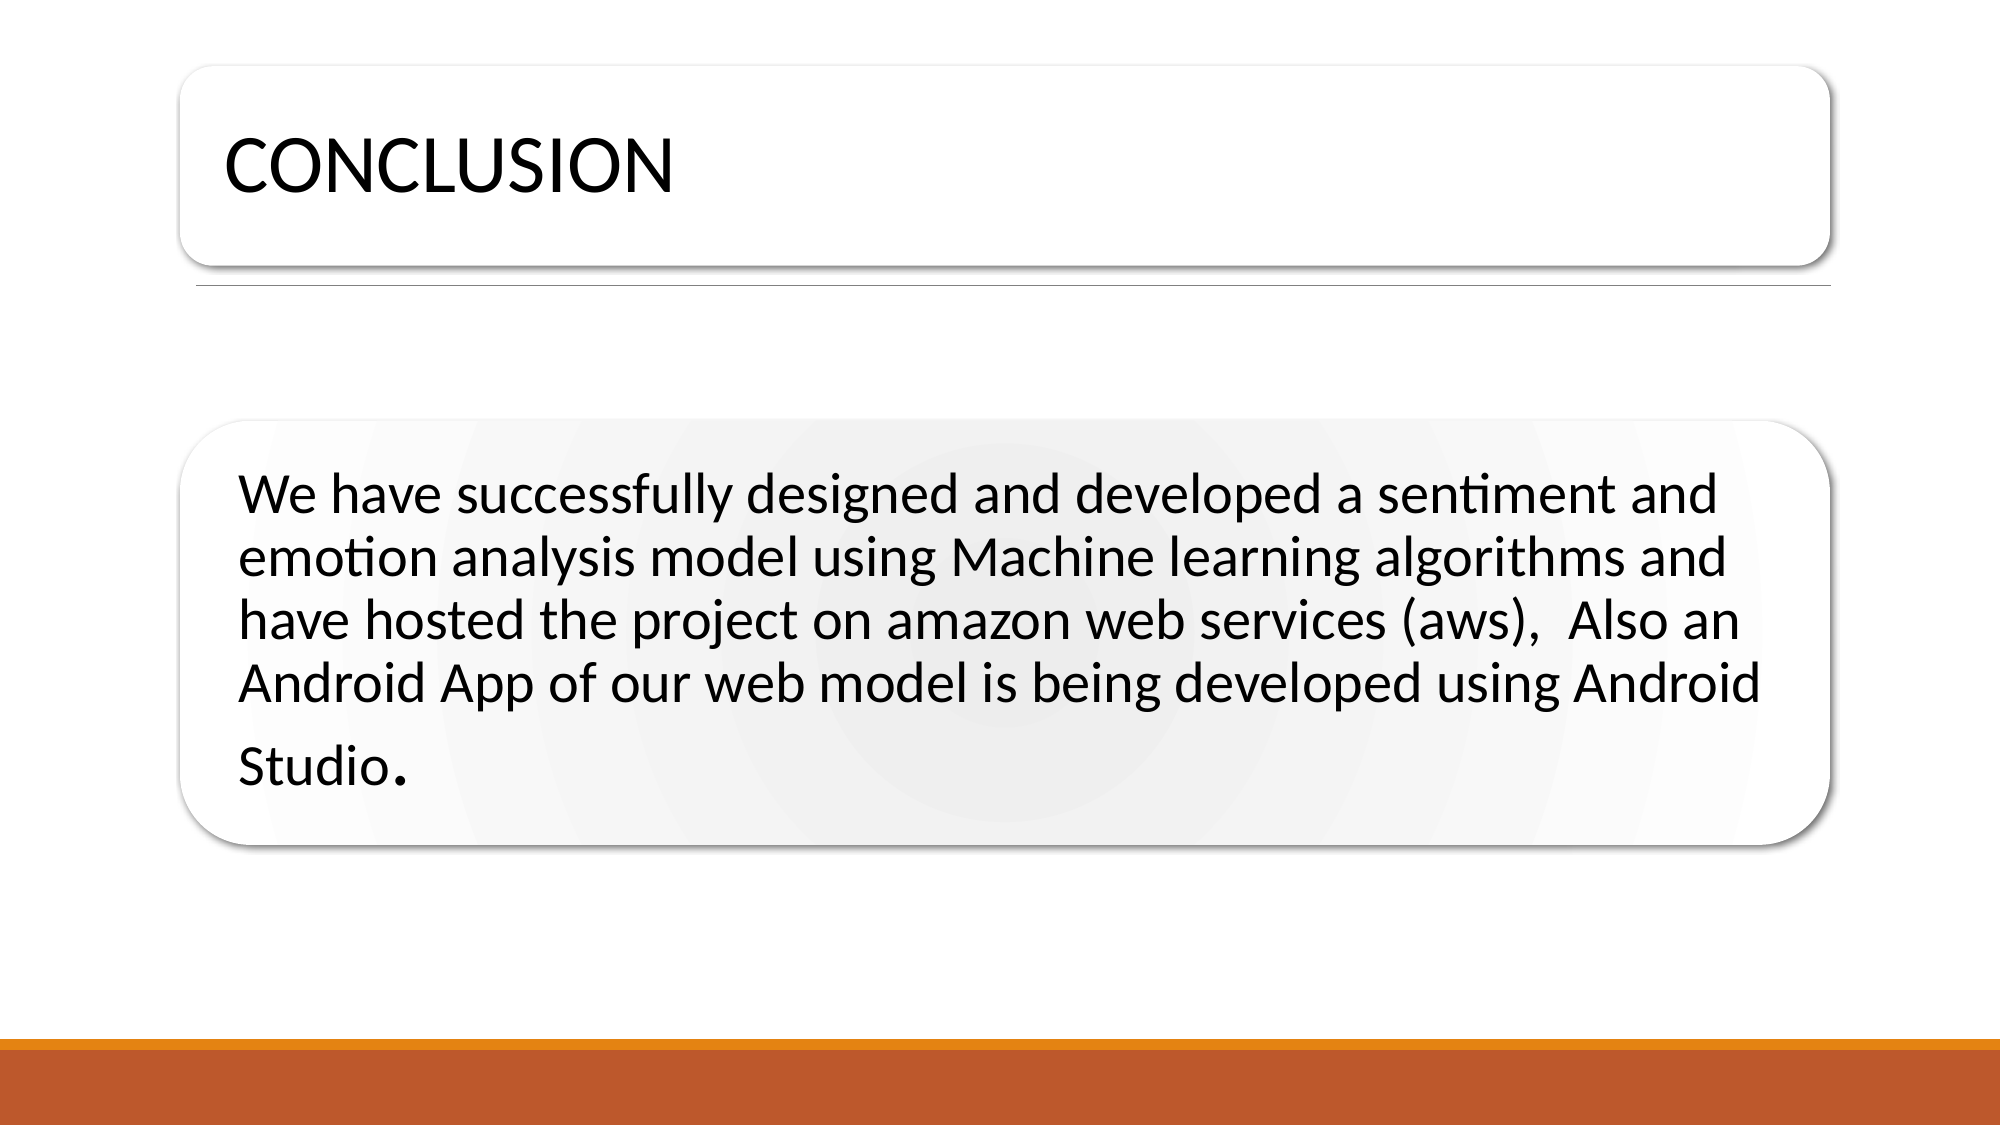

CONCLUSION
We have successfully designed and developed a sentiment and emotion analysis model using Machine learning algorithms and have hosted the project on amazon web services (aws),  Also an Android App of our web model is being developed using Android Studio.